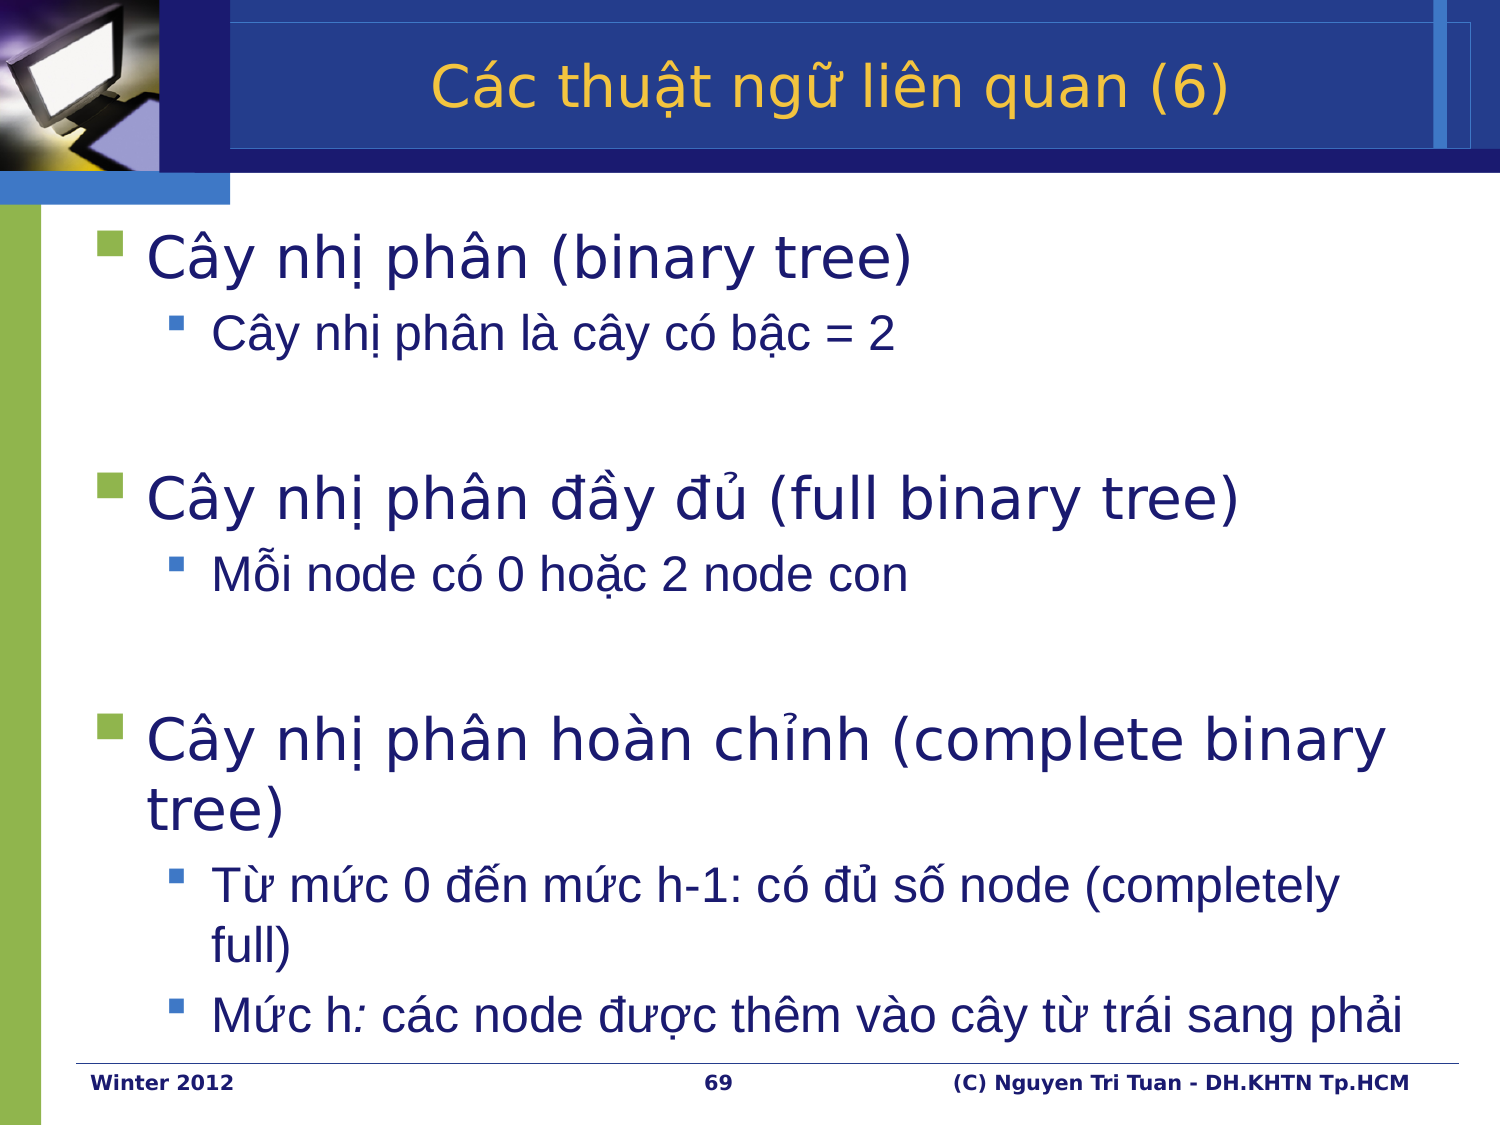

# Các thuật ngữ liên quan (6)
Cây nhị phân (binary tree)
Cây nhị phân là cây có bậc = 2

Cây nhị phân đầy đủ (full binary tree)
Mỗi node có 0 hoặc 2 node con

Cây nhị phân hoàn chỉnh (complete binary tree)
Từ mức 0 đến mức h-1: có đủ số node (completely full)
Mức h: các node được thêm vào cây từ trái sang phải
Winter 2012
69
(C) Nguyen Tri Tuan - DH.KHTN Tp.HCM